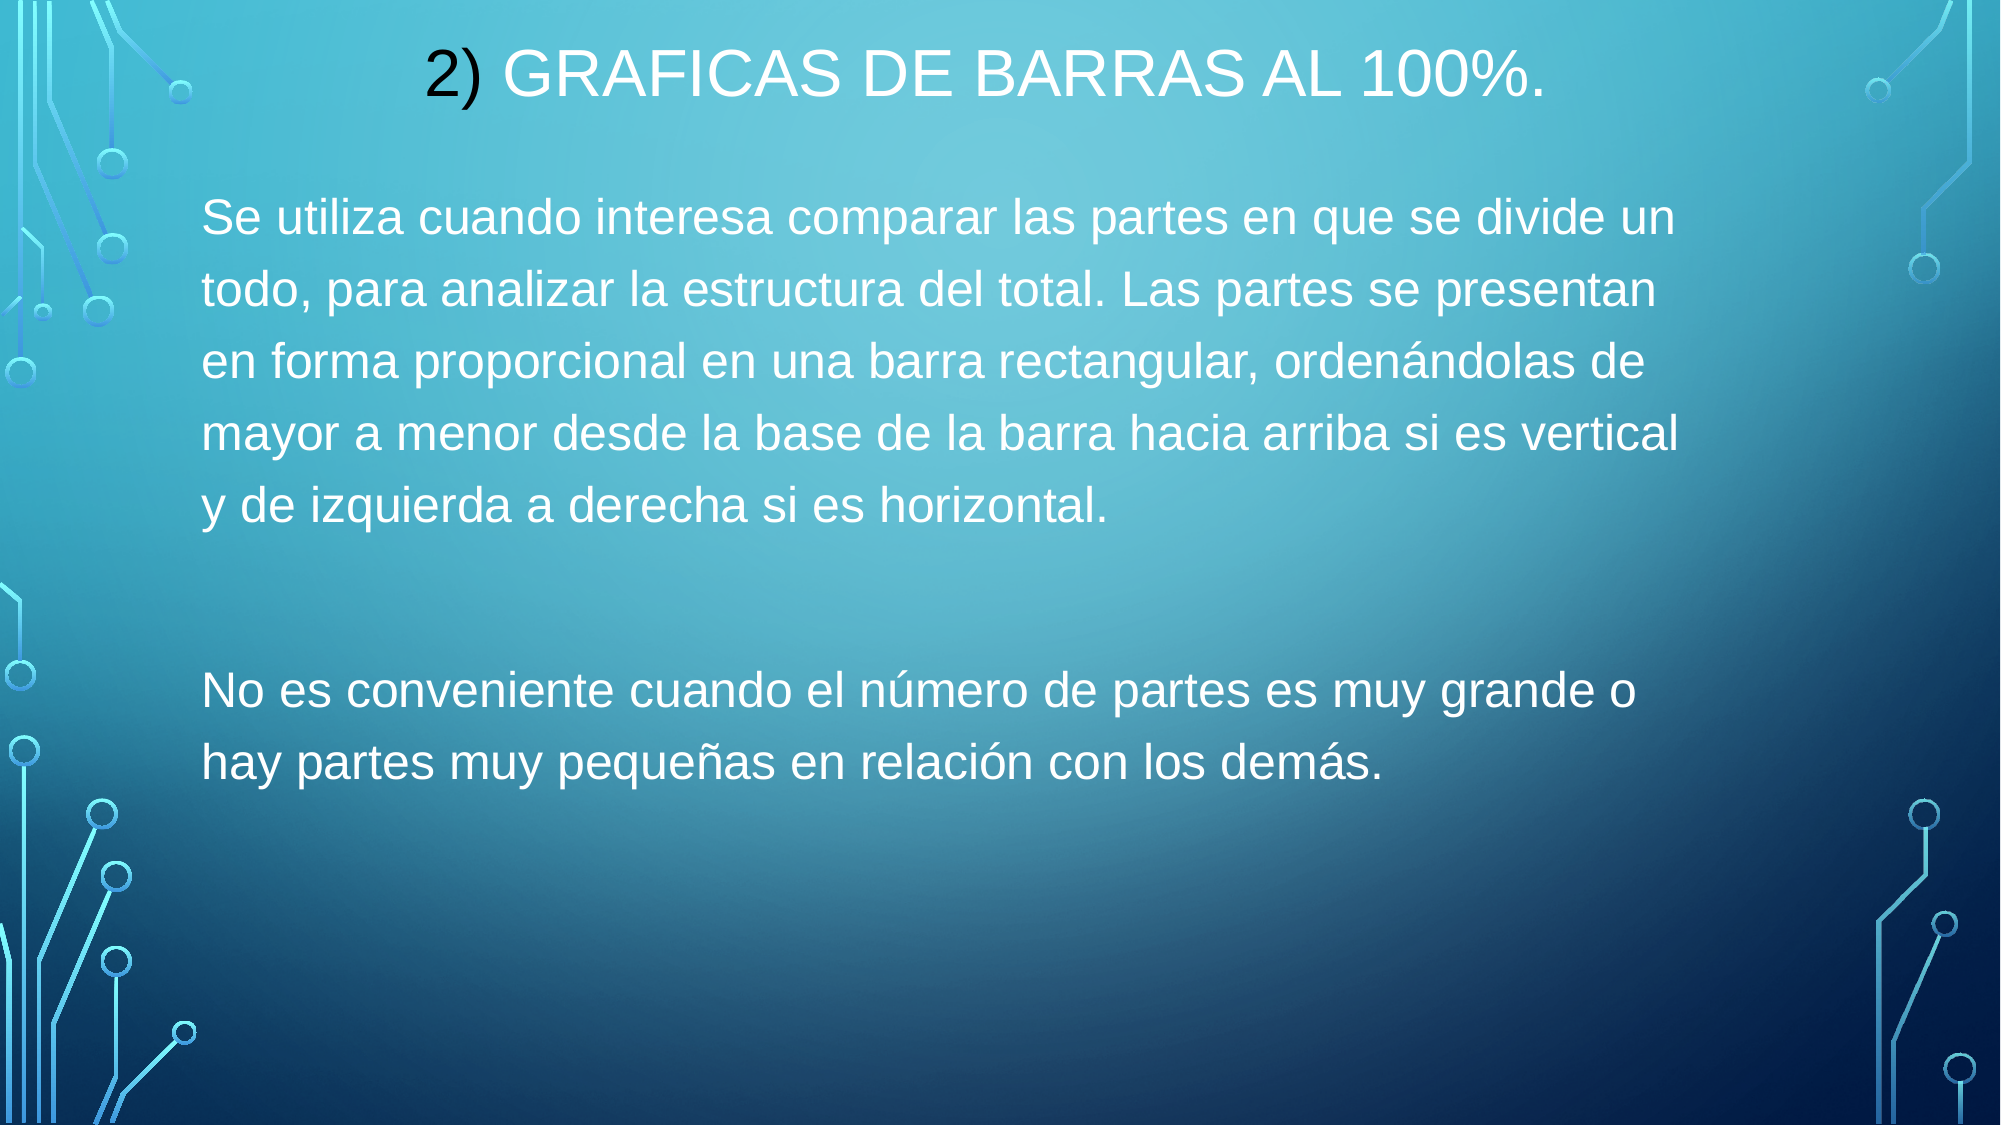

# 2) Graficas de barras al 100%.

Se utiliza cuando interesa comparar las partes en que se divide un todo, para analizar la estructura del total. Las partes se presentan en forma proporcional en una barra rectangular, ordenándolas de mayor a menor desde la base de la barra hacia arriba si es vertical y de izquierda a derecha si es horizontal.

No es conveniente cuando el número de partes es muy grande o hay partes muy pequeñas en relación con los demás.